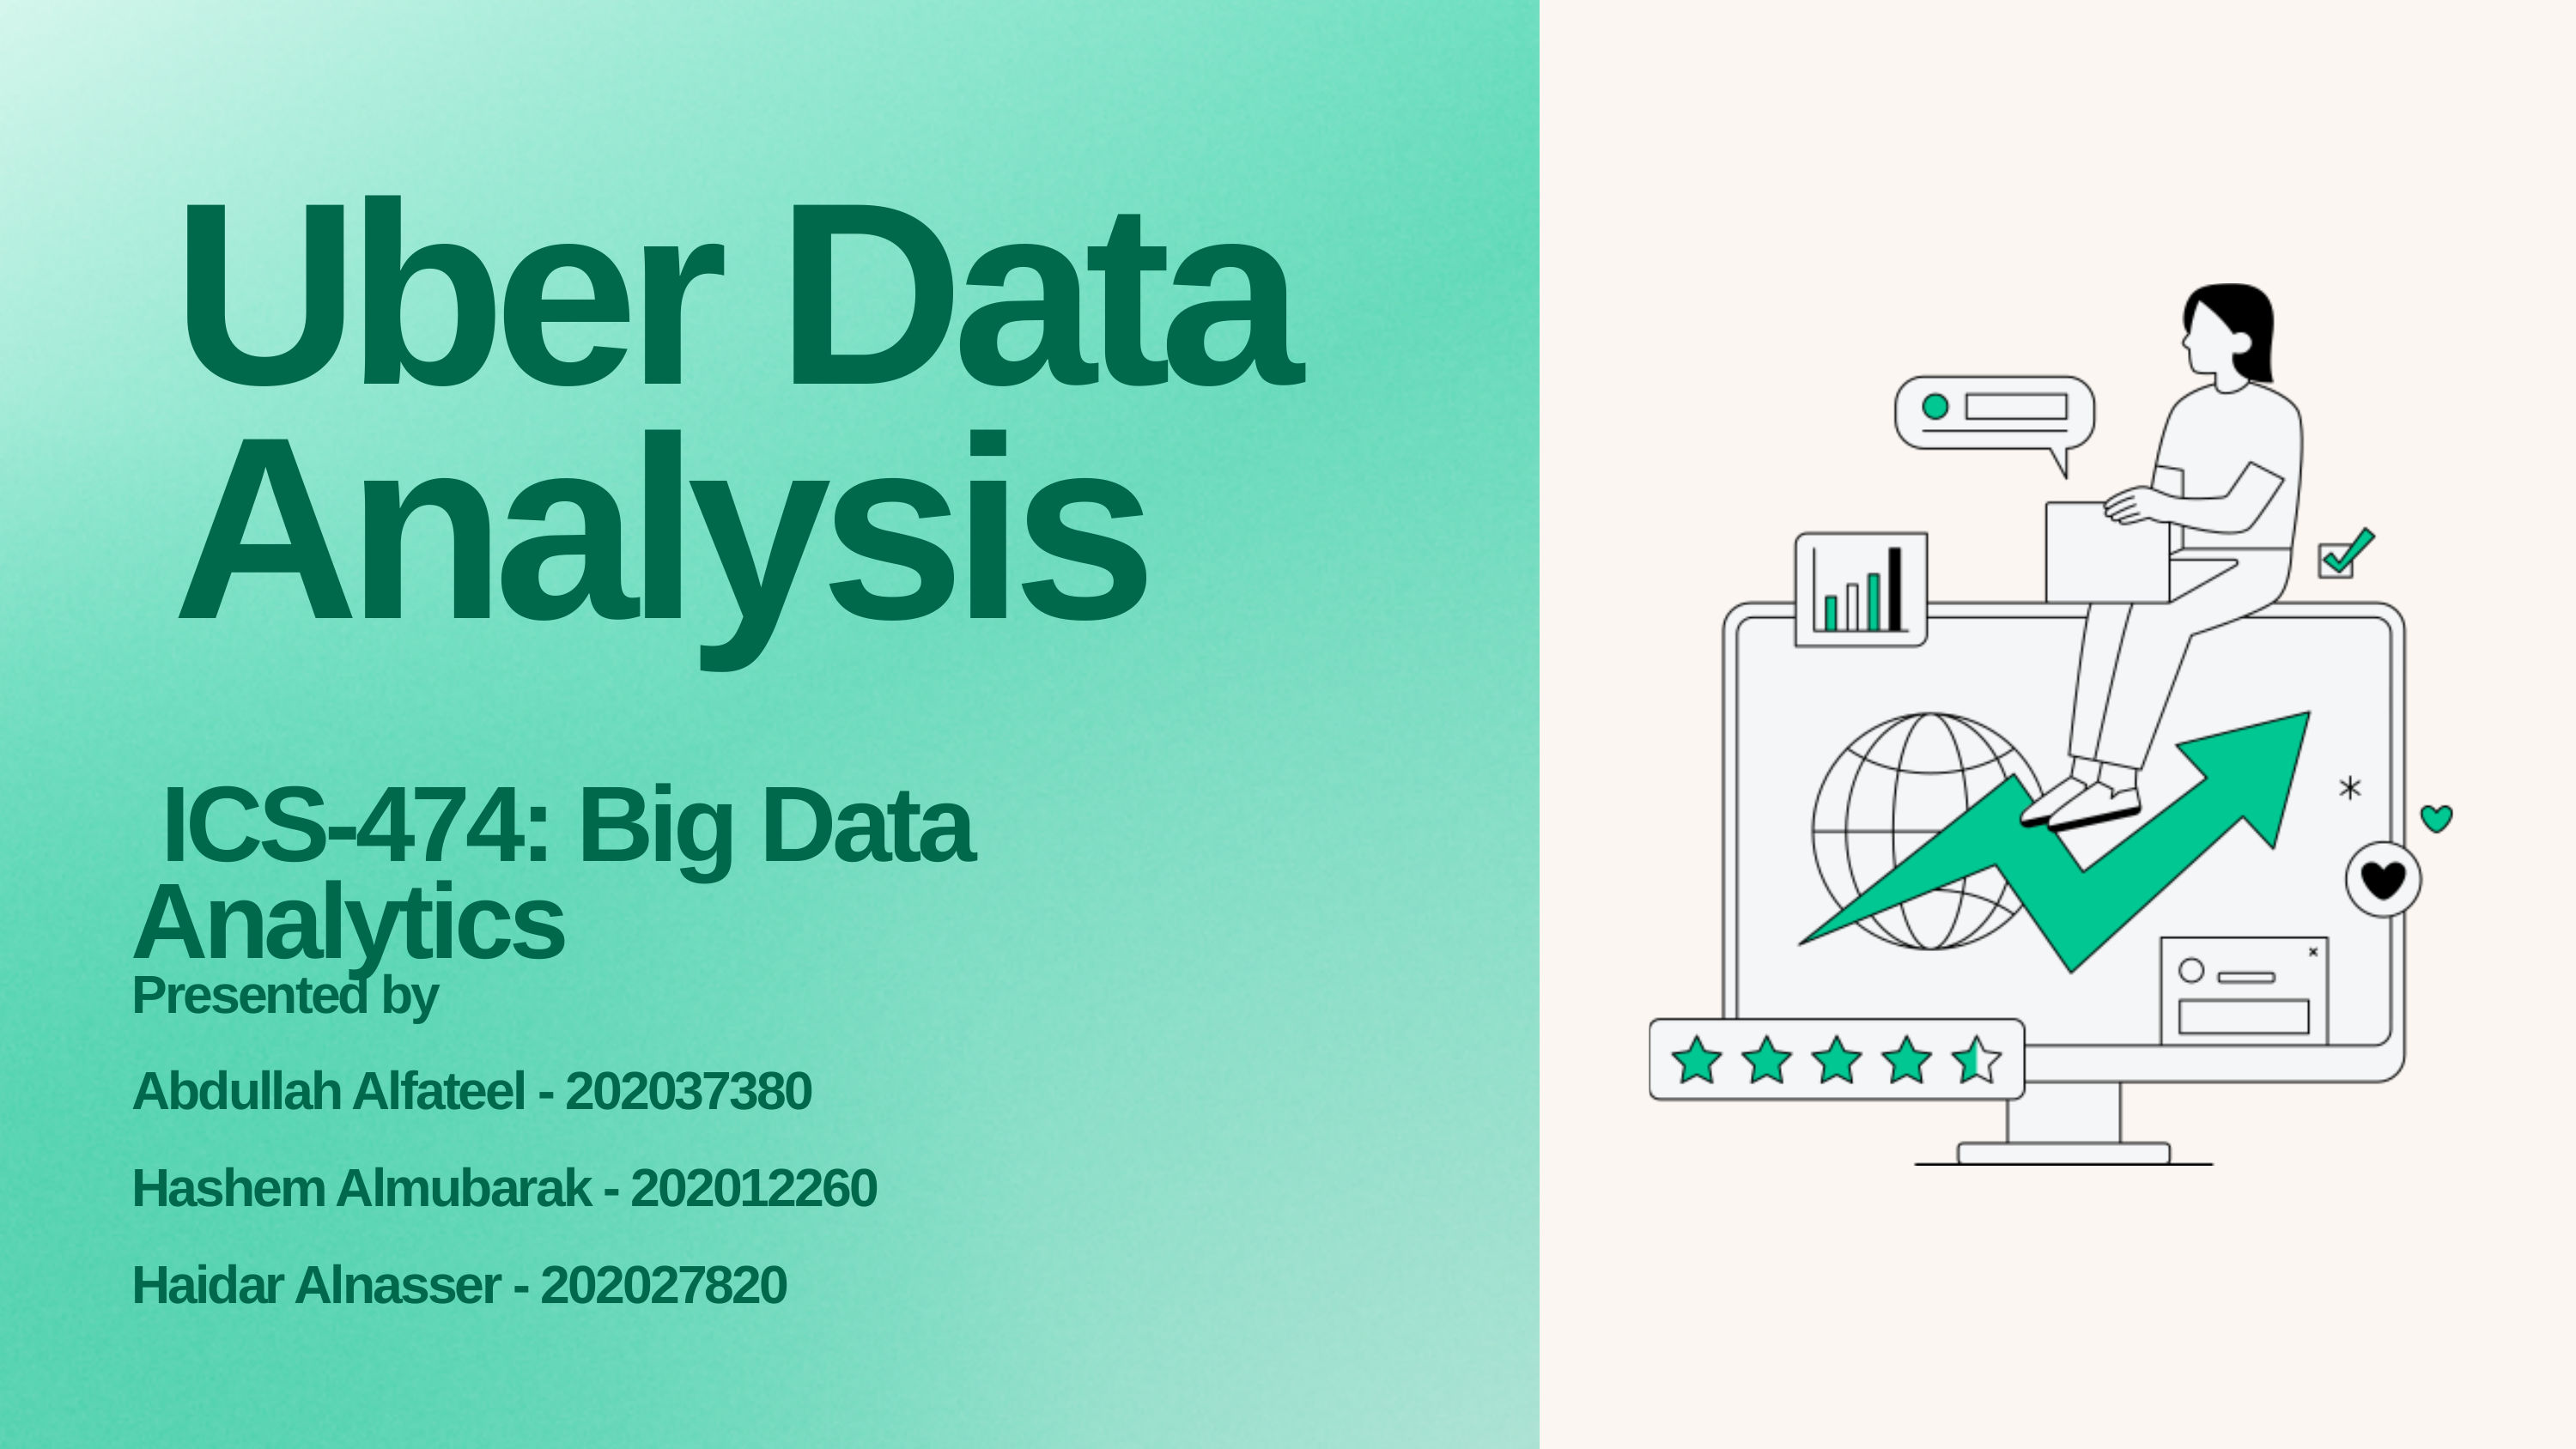

Uber Data Analysis

 ICS-474: Big Data Analytics

Presented by

Abdullah Alfateel - 202037380

Hashem Almubarak - 202012260

Haidar Alnasser - 202027820